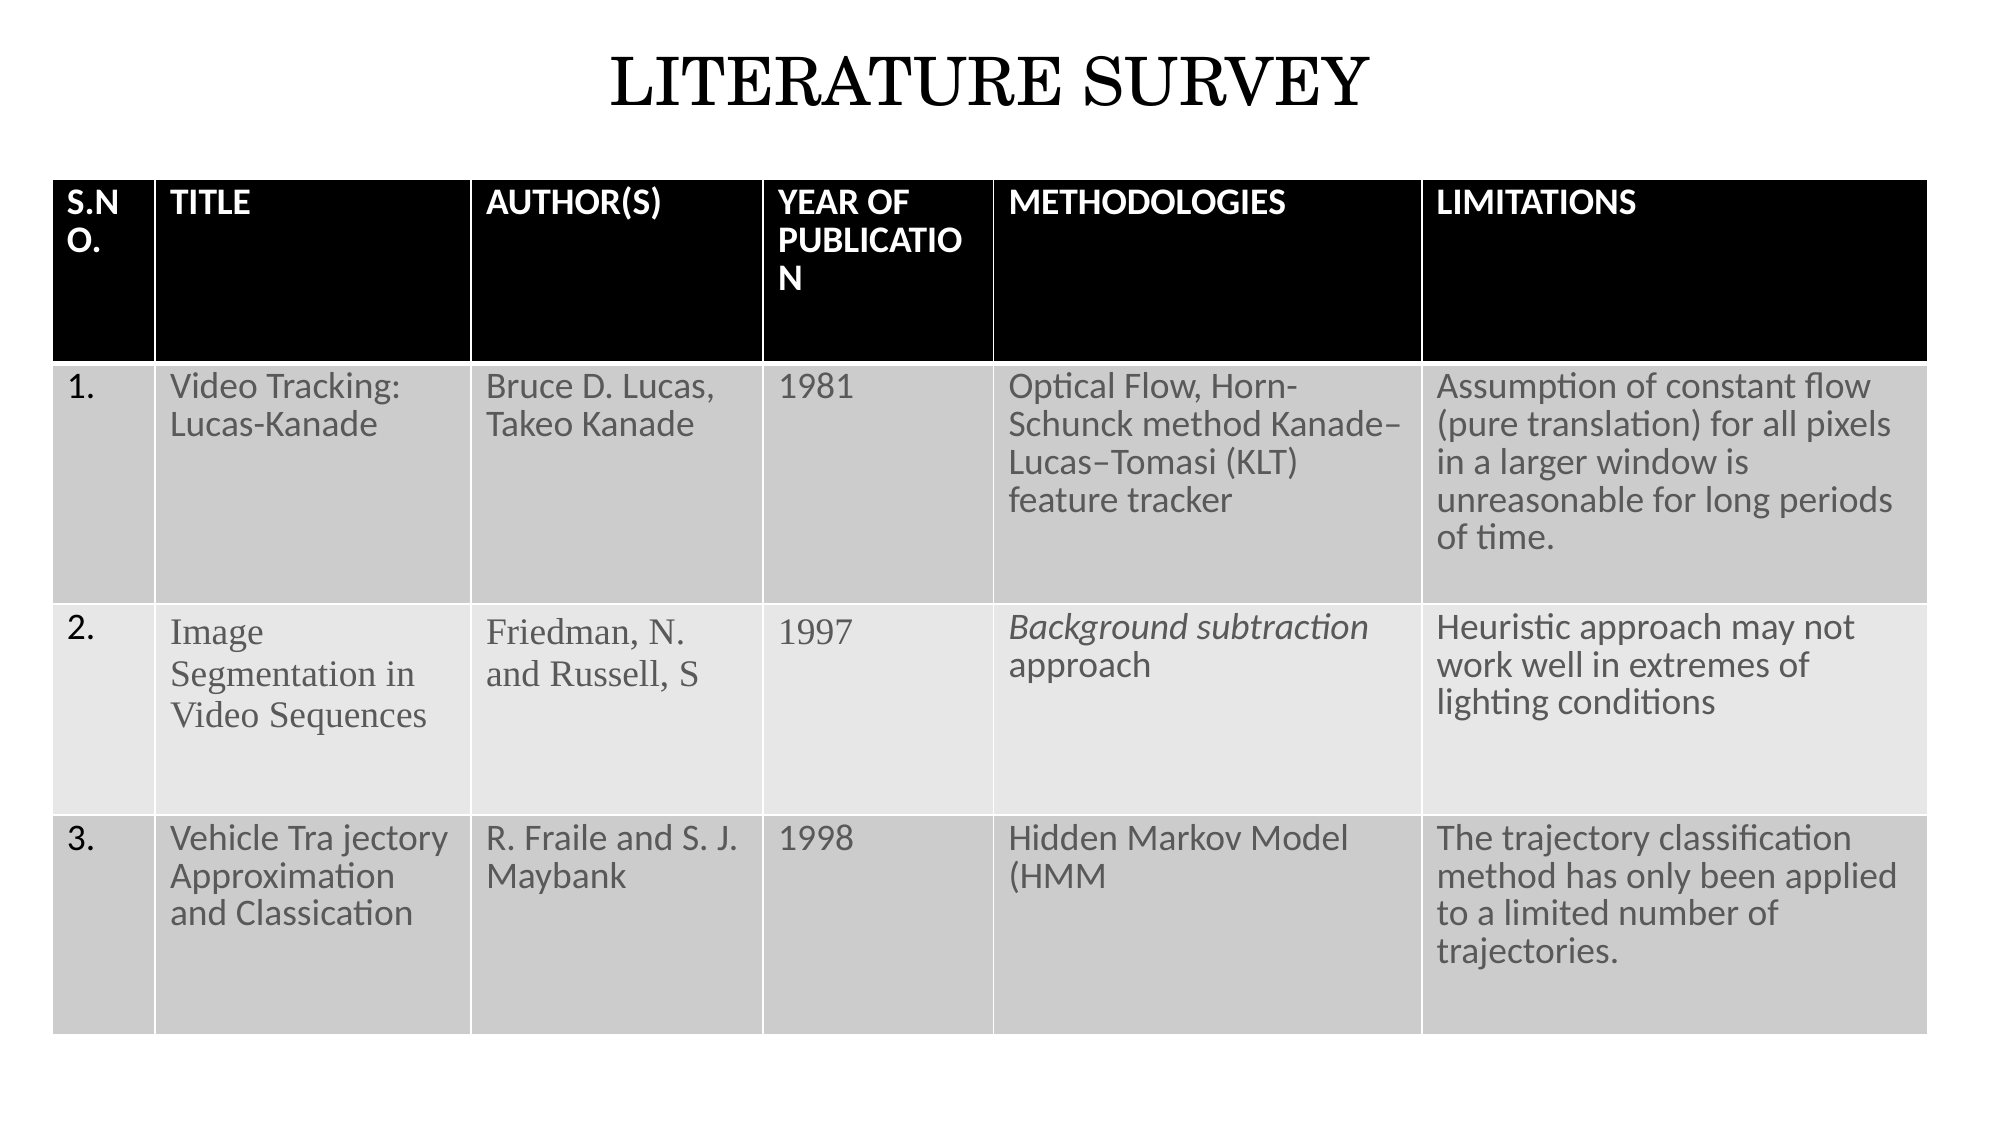

# LITERATURE SURVEY
| S.NO. | TITLE | AUTHOR(S) | YEAR OF PUBLICATION | METHODOLOGIES | LIMITATIONS |
| --- | --- | --- | --- | --- | --- |
| 1. | Video Tracking: Lucas-Kanade | Bruce D. Lucas, Takeo Kanade | 1981 | Optical Flow, Horn- Schunck method Kanade–Lucas–Tomasi (KLT) feature tracker | Assumption of constant flow (pure translation) for all pixels in a larger window is unreasonable for long periods of time. |
| 2. | Image Segmentation in Video Sequences | Friedman, N. and Russell, S | 1997 | Background subtraction approach | Heuristic approach may not work well in extremes of lighting conditions |
| 3. | Vehicle Tra jectory Approximation and Classication | R. Fraile and S. J. Maybank | 1998 | Hidden Markov Model (HMM | The trajectory classification method has only been applied to a limited number of trajectories. |